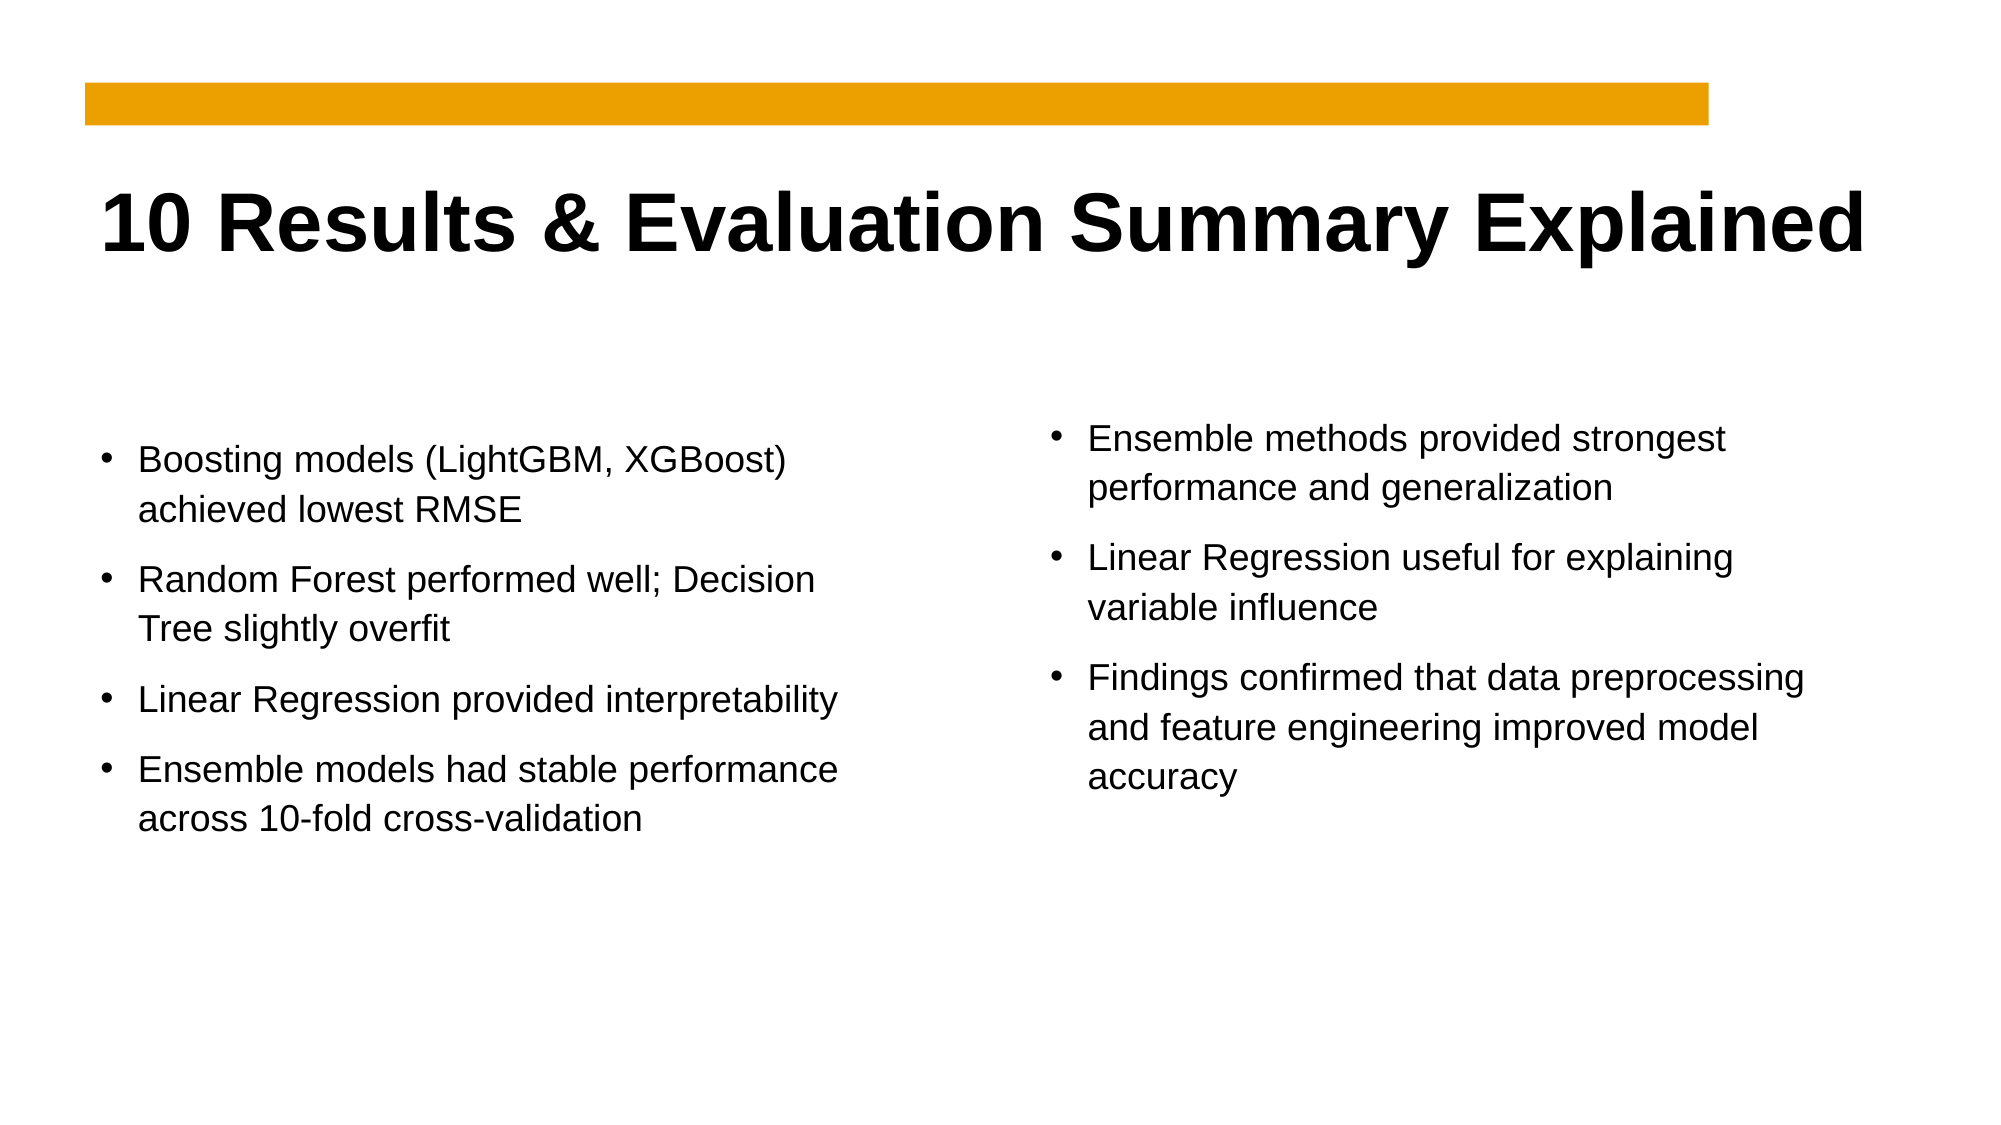

10 Results & Evaluation Summary Explained
Ensemble methods provided strongest performance and generalization
Linear Regression useful for explaining variable influence
Findings confirmed that data preprocessing and feature engineering improved model accuracy
Boosting models (LightGBM, XGBoost) achieved lowest RMSE
Random Forest performed well; Decision Tree slightly overfit
Linear Regression provided interpretability
Ensemble models had stable performance across 10-fold cross-validation